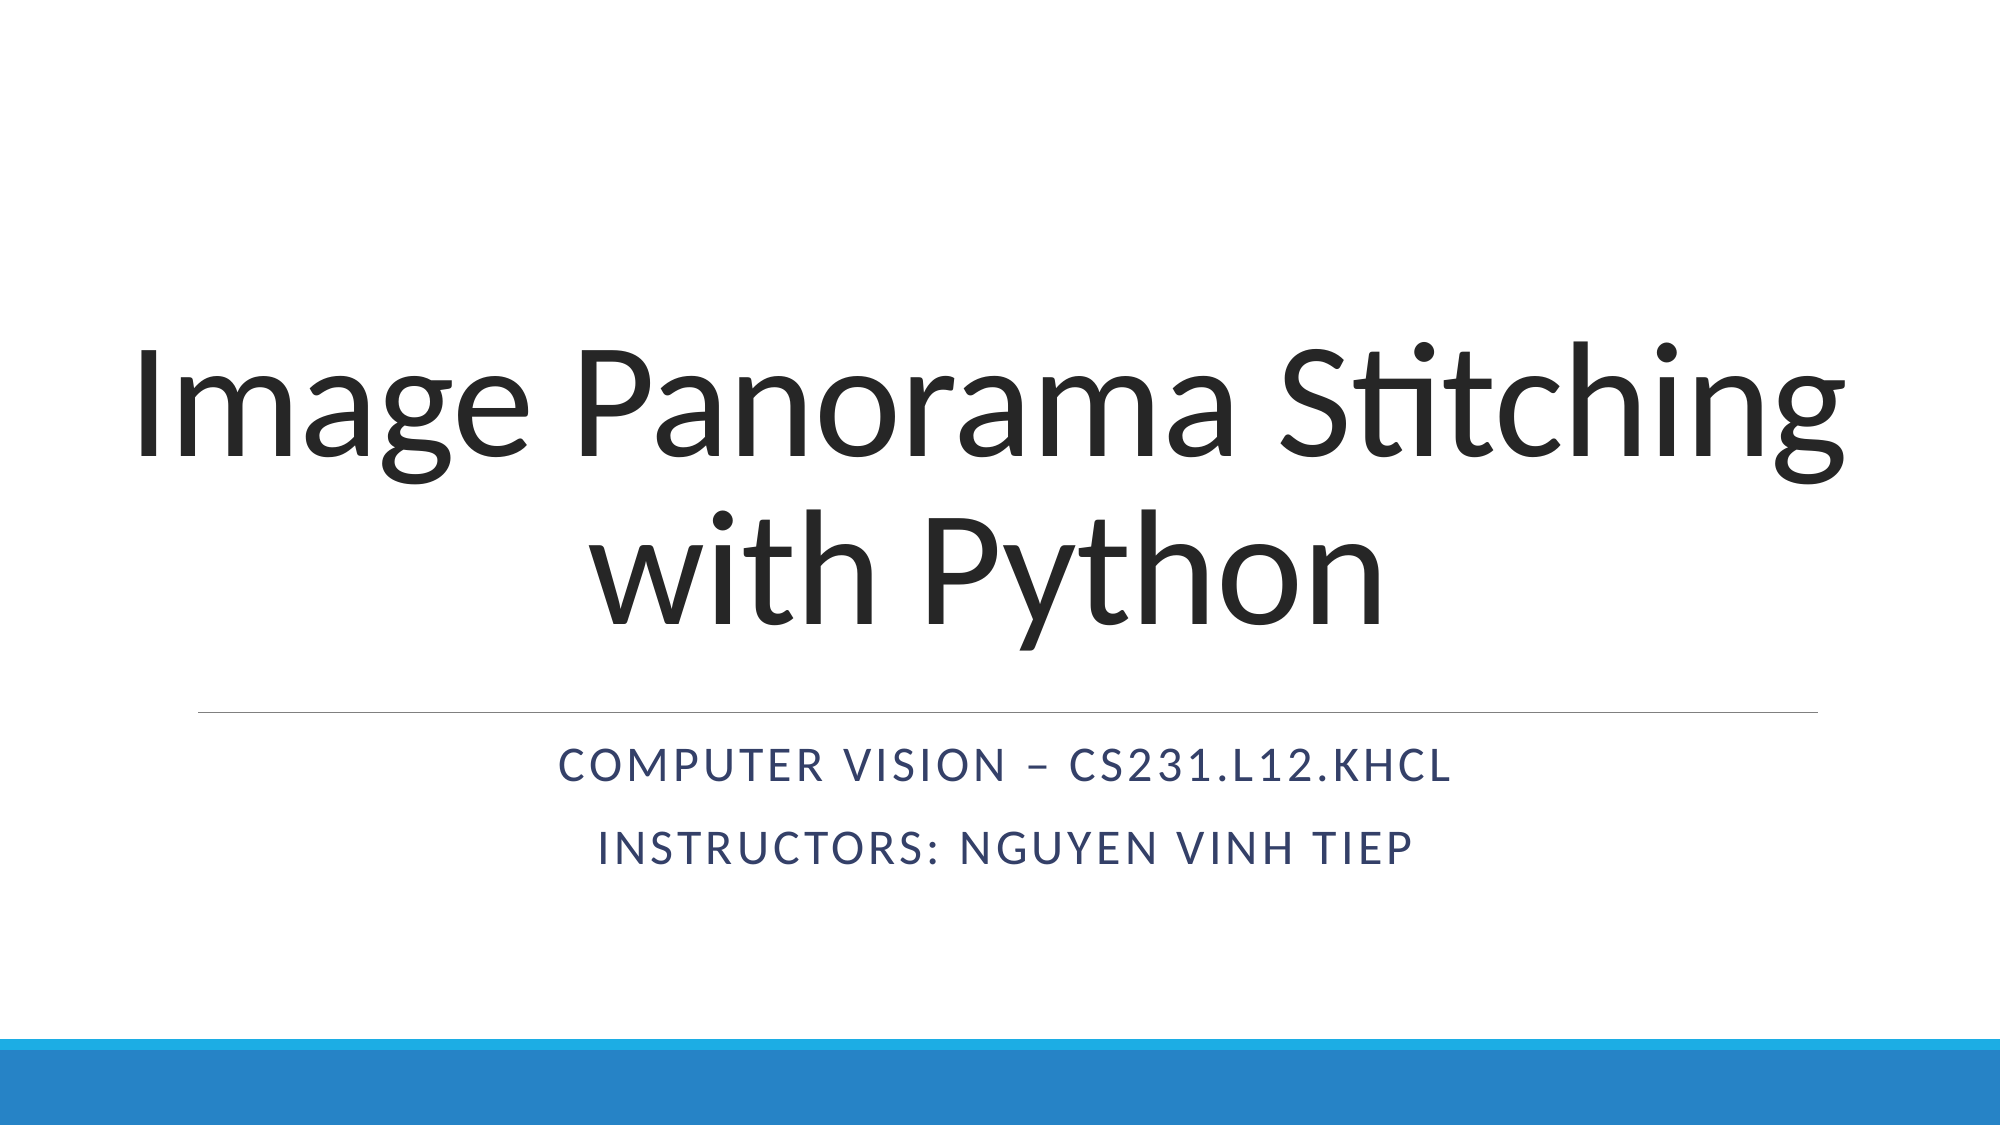

# Image Panorama Stitching with Python
Computer vision – cs231.l12.khcl
instructors: Nguyen vinh tiep